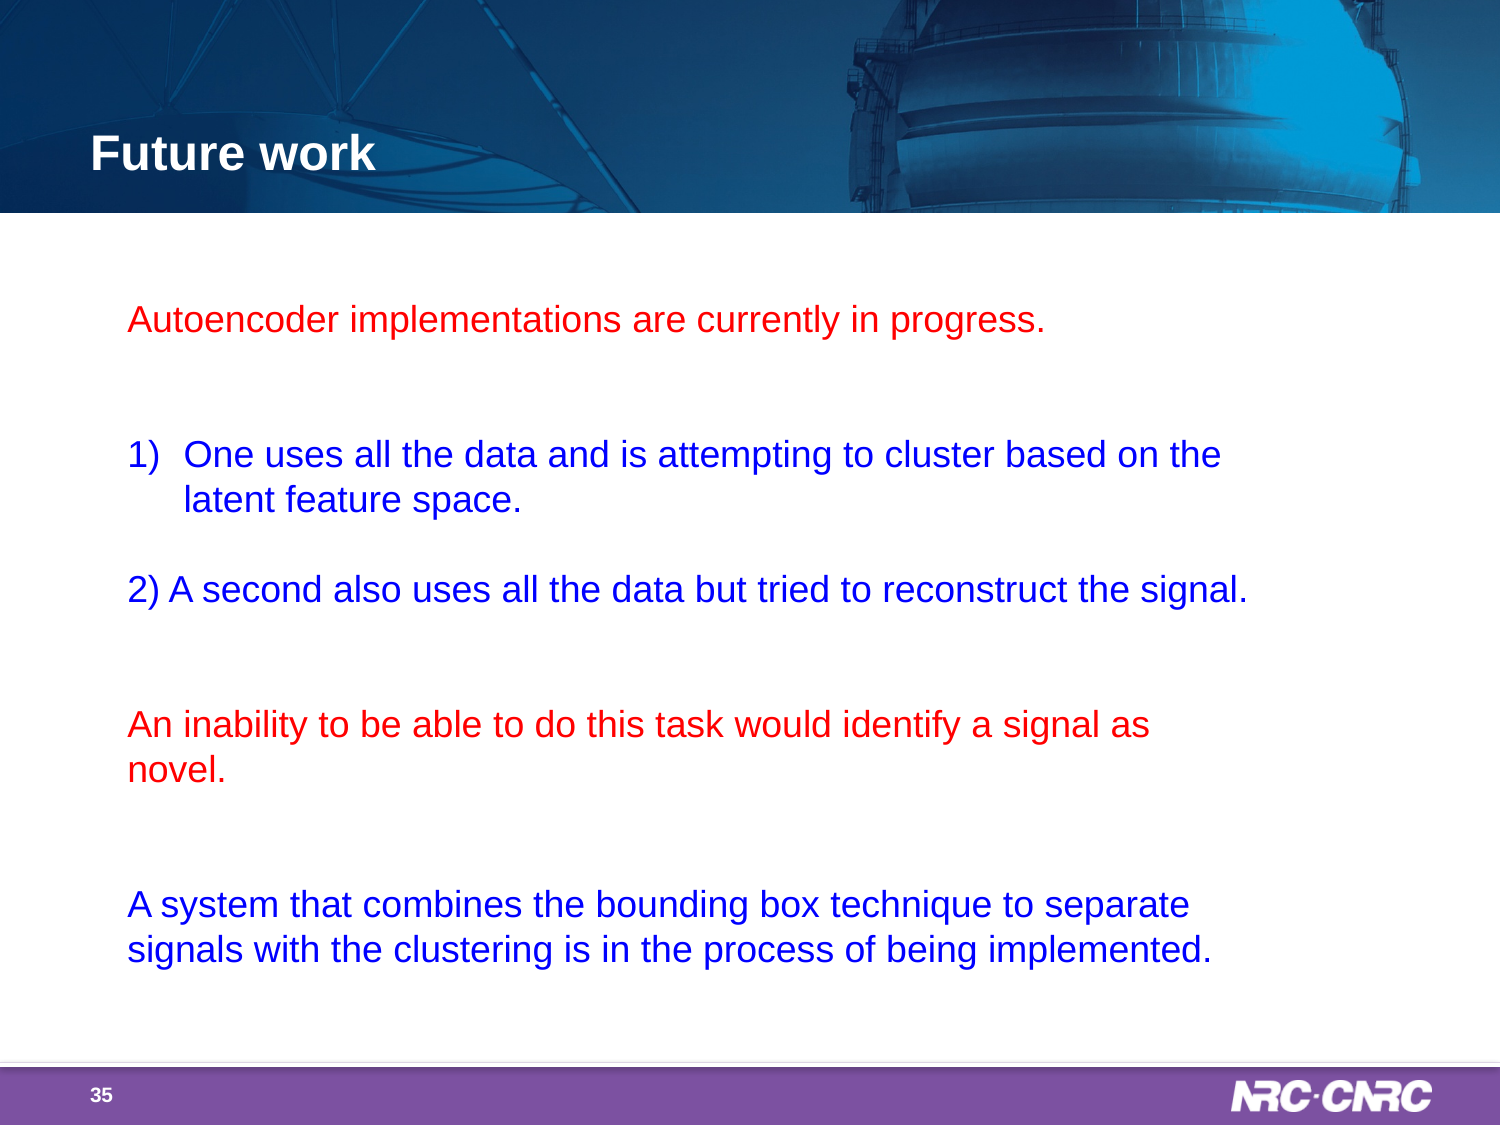

# Future work
Autoencoder implementations are currently in progress.

One uses all the data and is attempting to cluster based on the latent feature space.

2) A second also uses all the data but tried to reconstruct the signal.

An inability to be able to do this task would identify a signal as novel.

A system that combines the bounding box technique to separate signals with the clustering is in the process of being implemented.

35